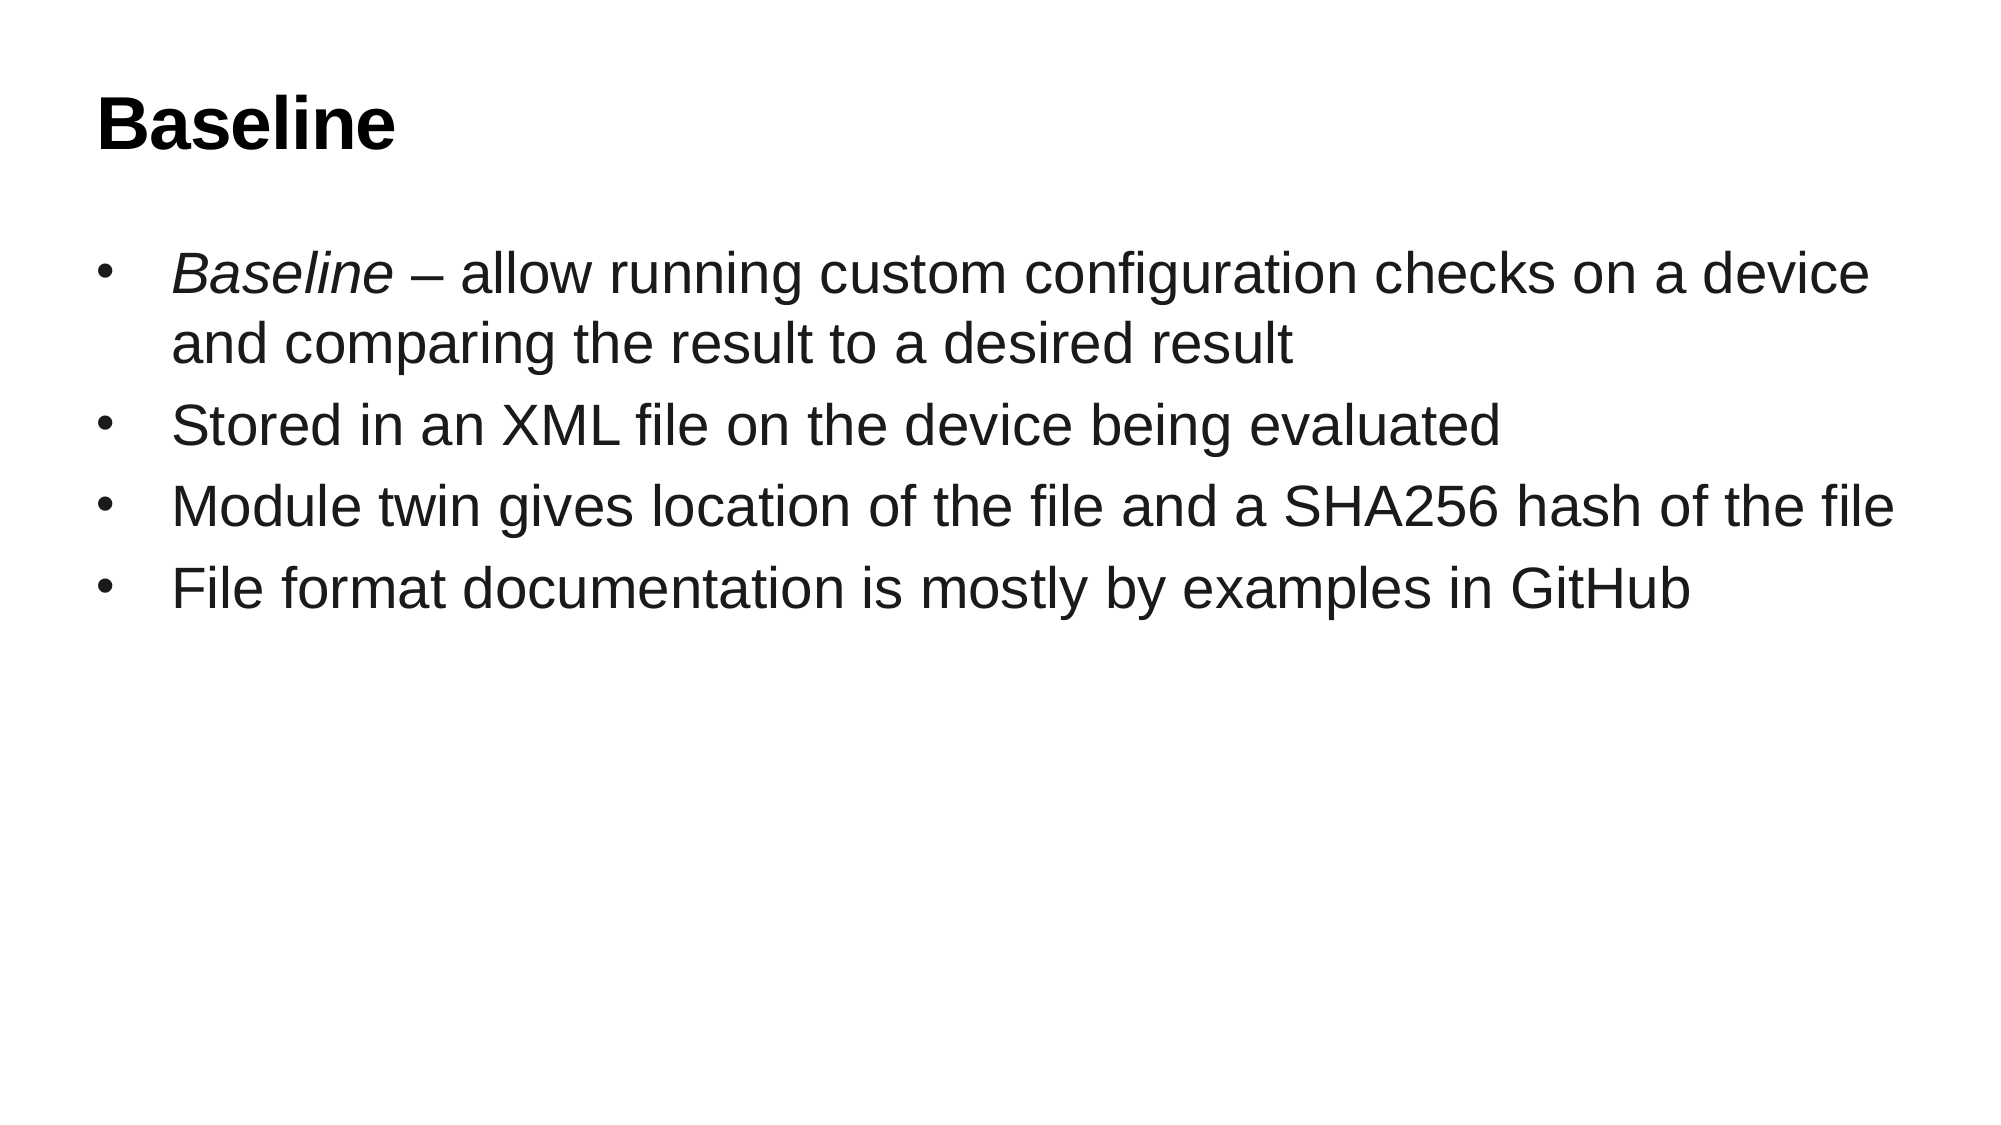

# Baseline
Baseline – allow running custom configuration checks on a device and comparing the result to a desired result
Stored in an XML file on the device being evaluated
Module twin gives location of the file and a SHA256 hash of the file
File format documentation is mostly by examples in GitHub